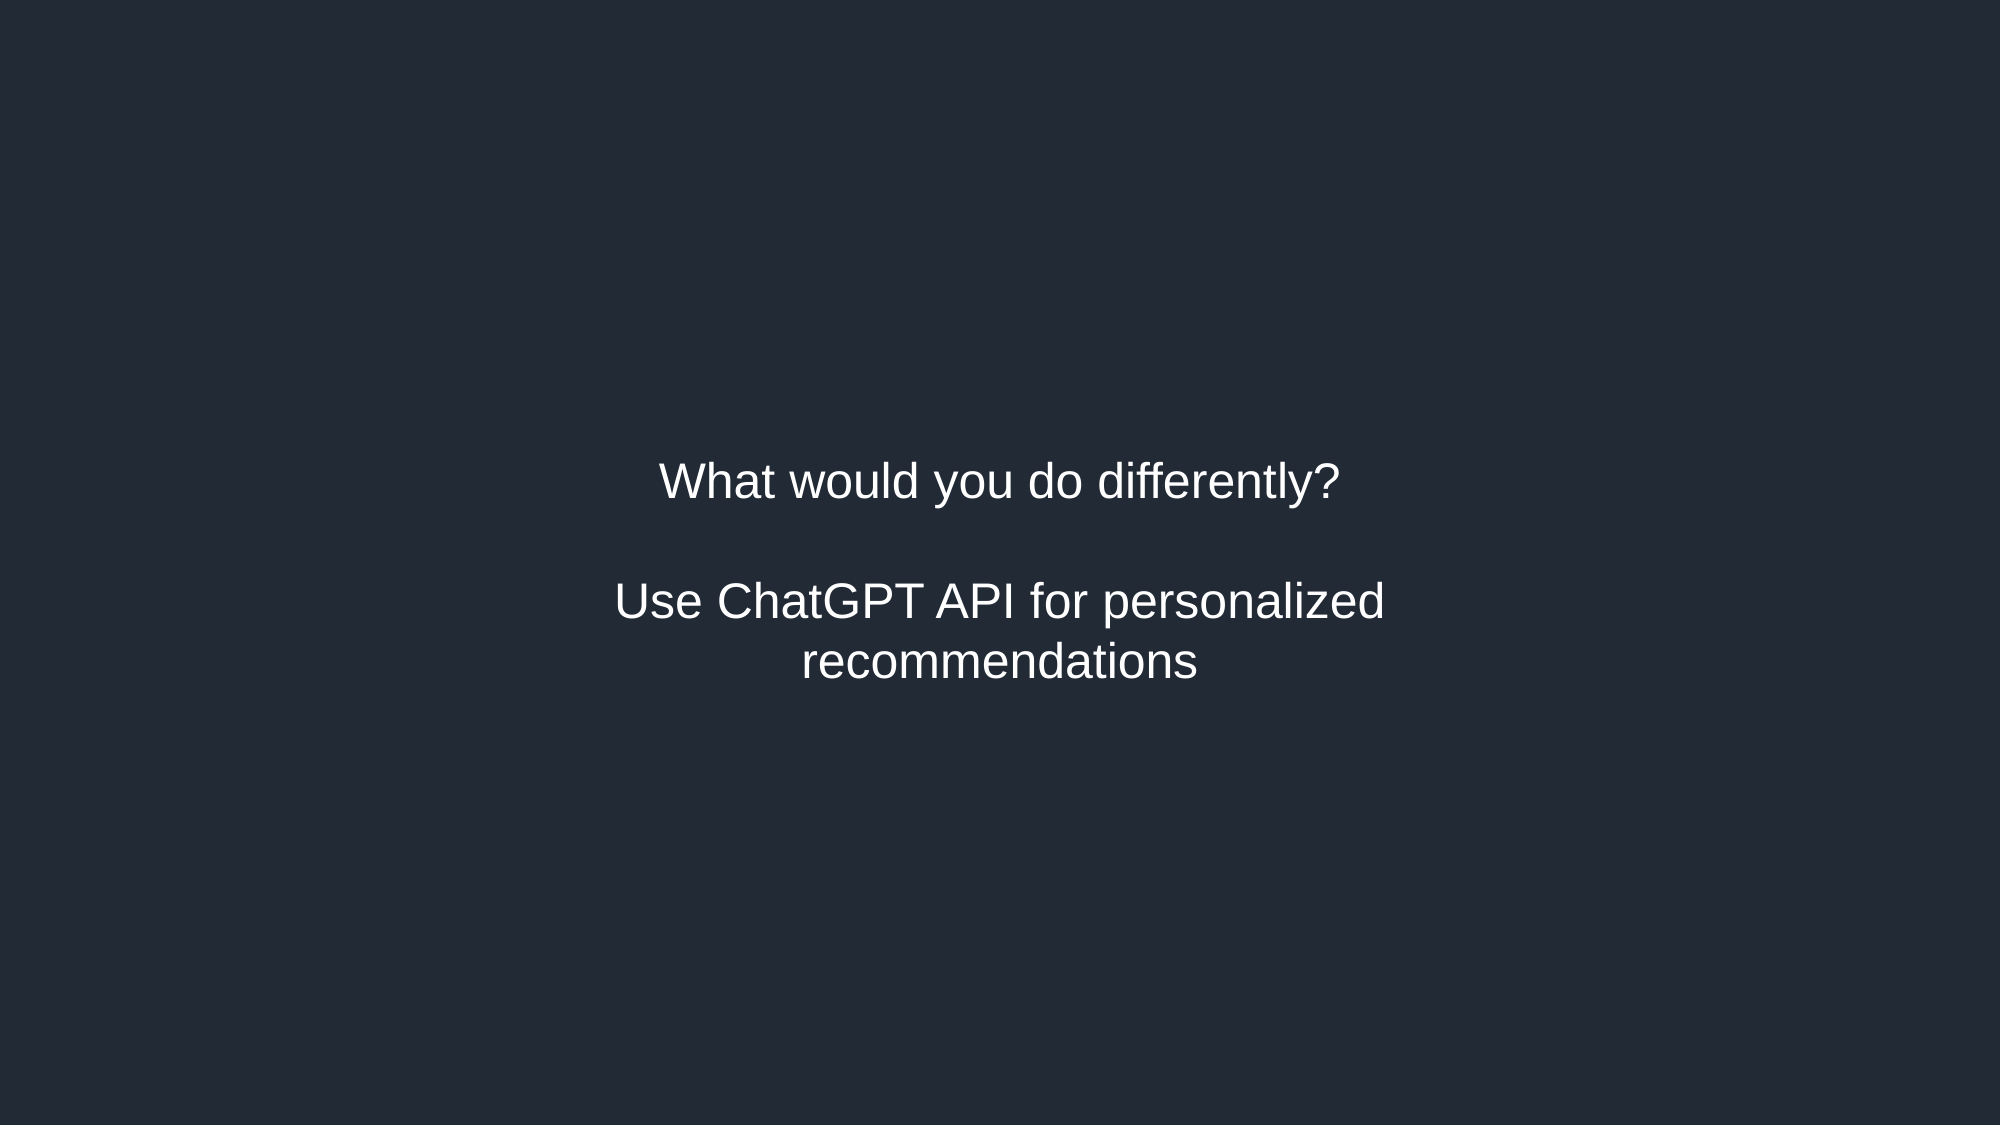

What would you do differently?

Use ChatGPT API for personalized recommendations